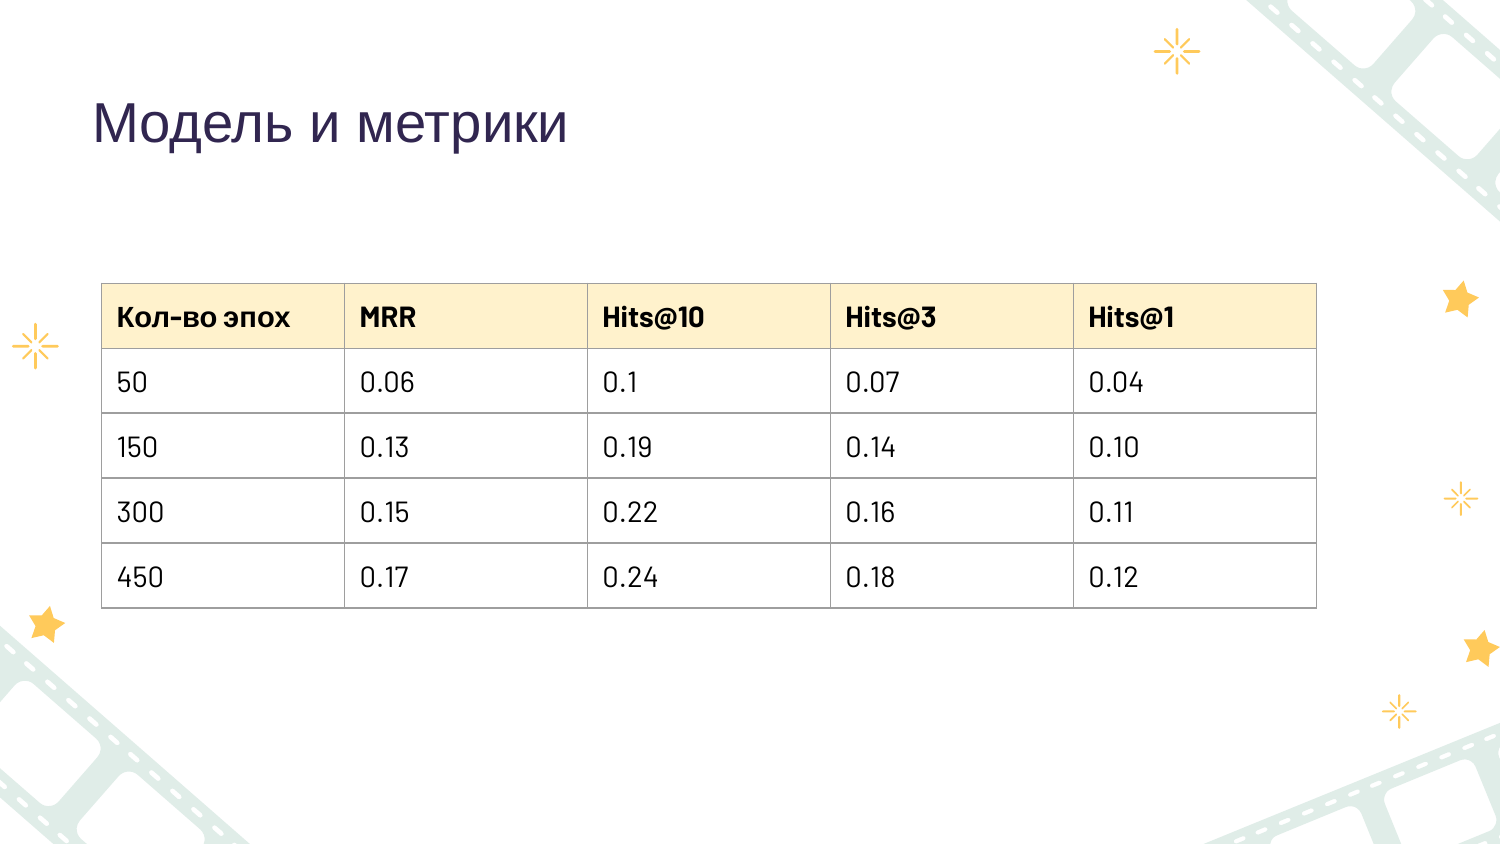

# Модель и метрики

| Кол-во эпох | MRR | Hits@10 | Hits@3 | Hits@1 |
| --- | --- | --- | --- | --- |
| 50 | 0.06 | 0.1 | 0.07 | 0.04 |
| 150 | 0.13 | 0.19 | 0.14 | 0.10 |
| 300 | 0.15 | 0.22 | 0.16 | 0.11 |
| 450 | 0.17 | 0.24 | 0.18 | 0.12 |